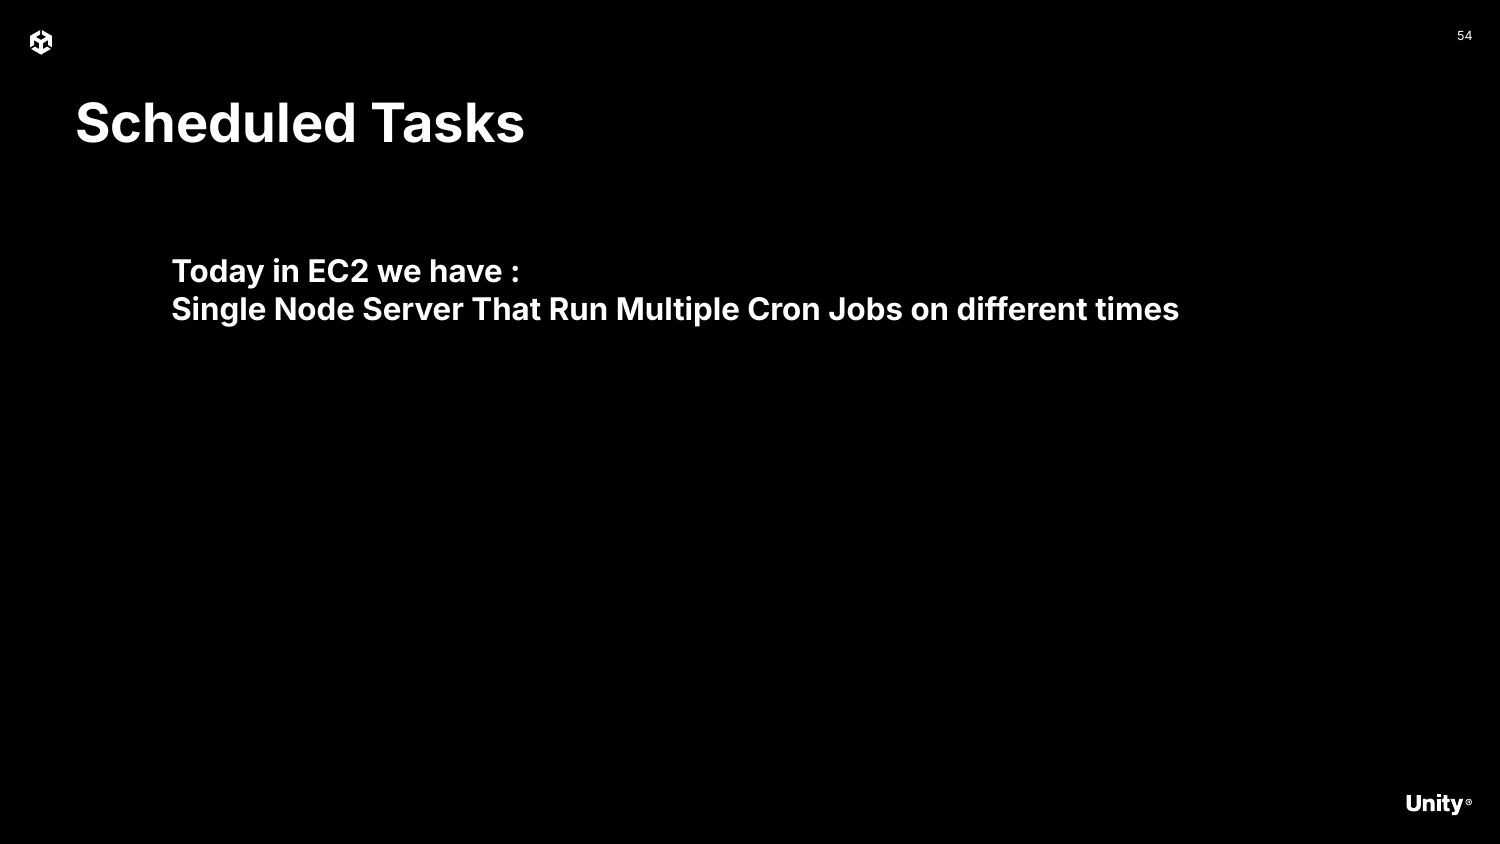

Scheduled Tasks

Today in EC2 we have :
Single Node Server That Run Multiple Cron Jobs on different times